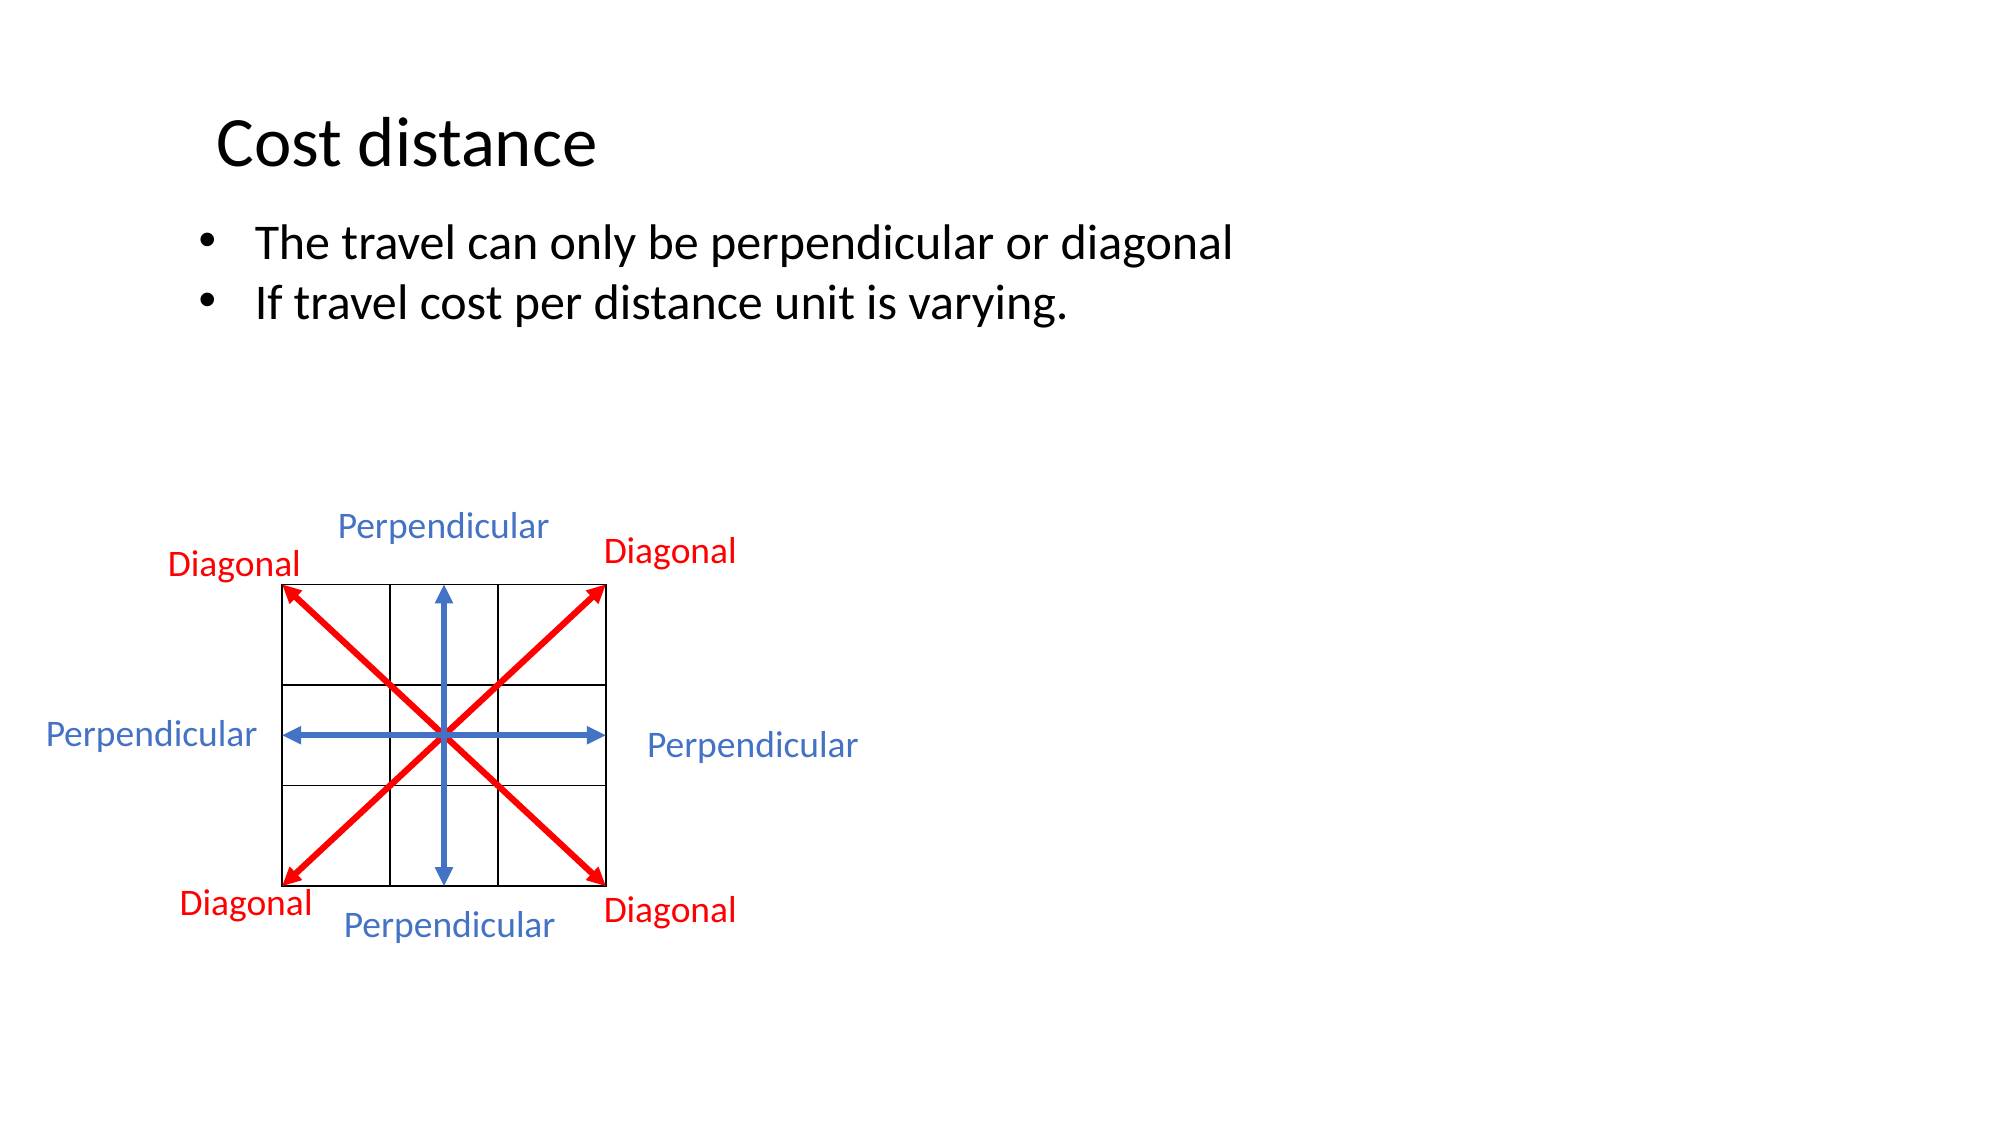

Cost distance
The travel can only be perpendicular or diagonal
If travel cost per distance unit is varying.
Perpendicular
Diagonal
Diagonal
|  |  |  |
| --- | --- | --- |
|  |  |  |
|  |  |  |
Perpendicular
Perpendicular
Diagonal
Diagonal
Perpendicular